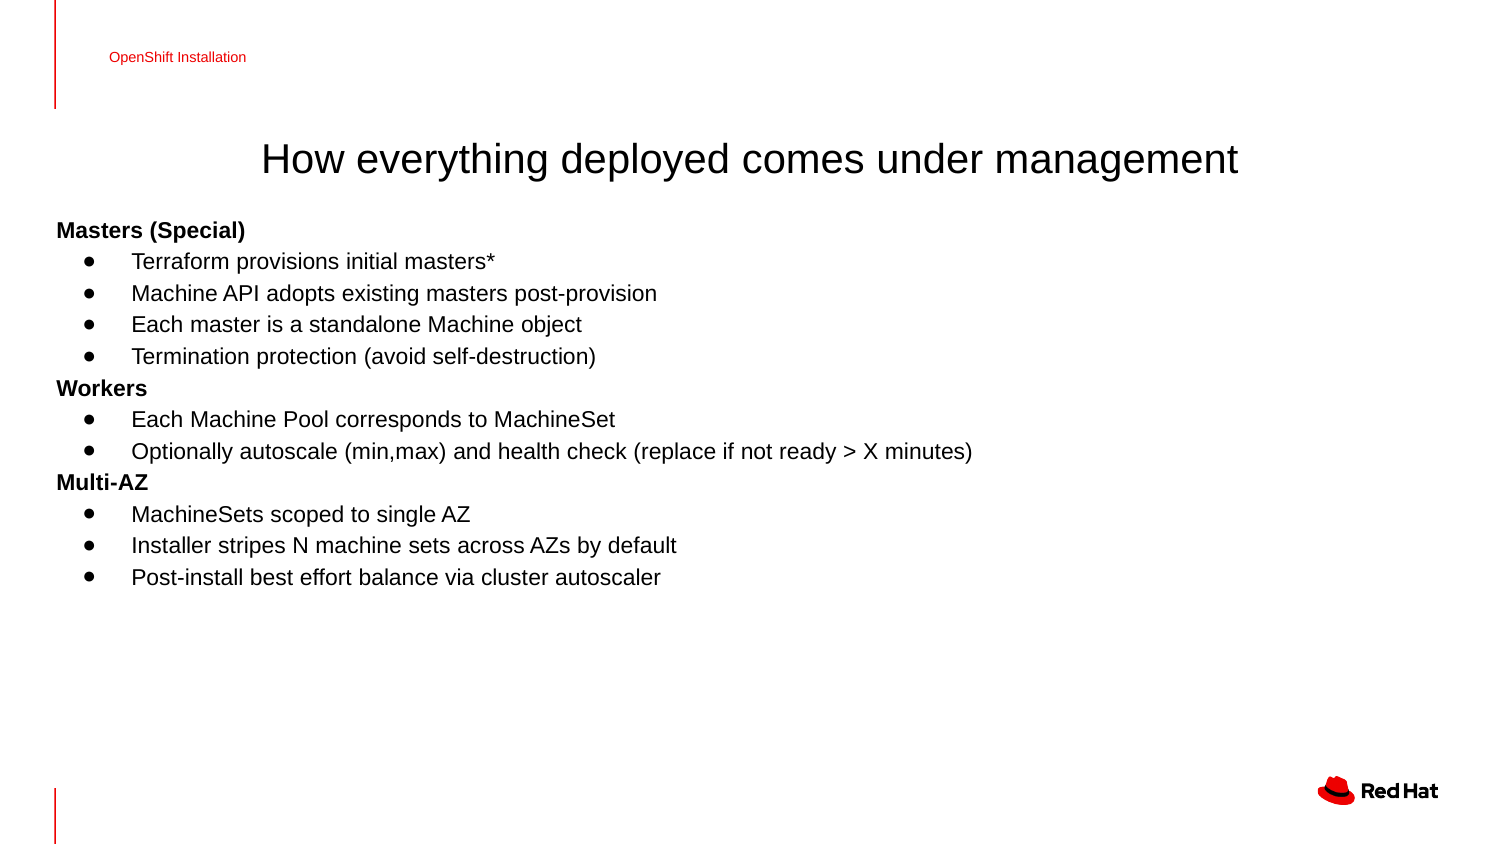

OpenShift Installation
# How everything deployed comes under management
Masters (Special)
Terraform provisions initial masters*
Machine API adopts existing masters post-provision
Each master is a standalone Machine object
Termination protection (avoid self-destruction)
Workers
Each Machine Pool corresponds to MachineSet
Optionally autoscale (min,max) and health check (replace if not ready > X minutes)
Multi-AZ
MachineSets scoped to single AZ
Installer stripes N machine sets across AZs by default
Post-install best effort balance via cluster autoscaler